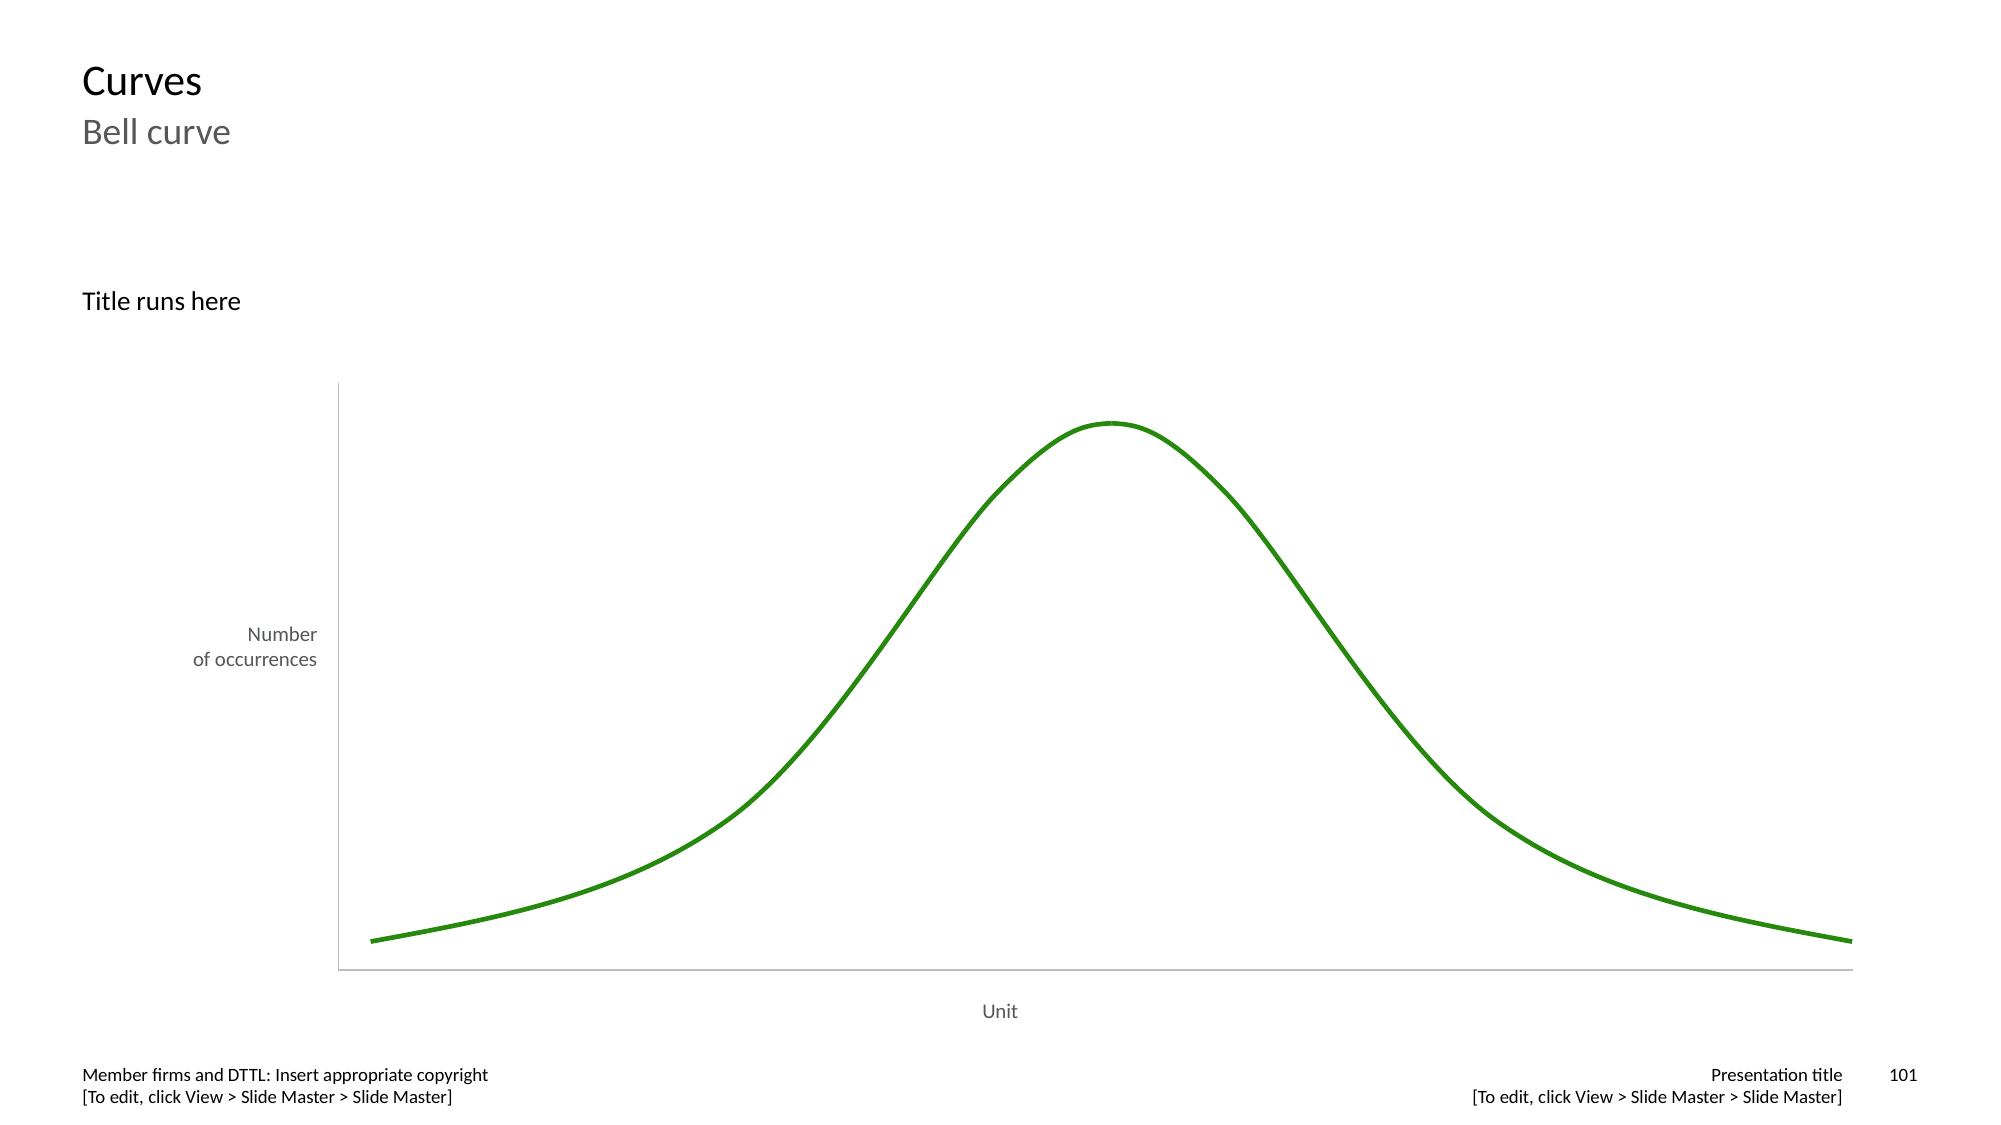

# Curves
Bell curve
Title runs here

Number
of occurrences
Unit